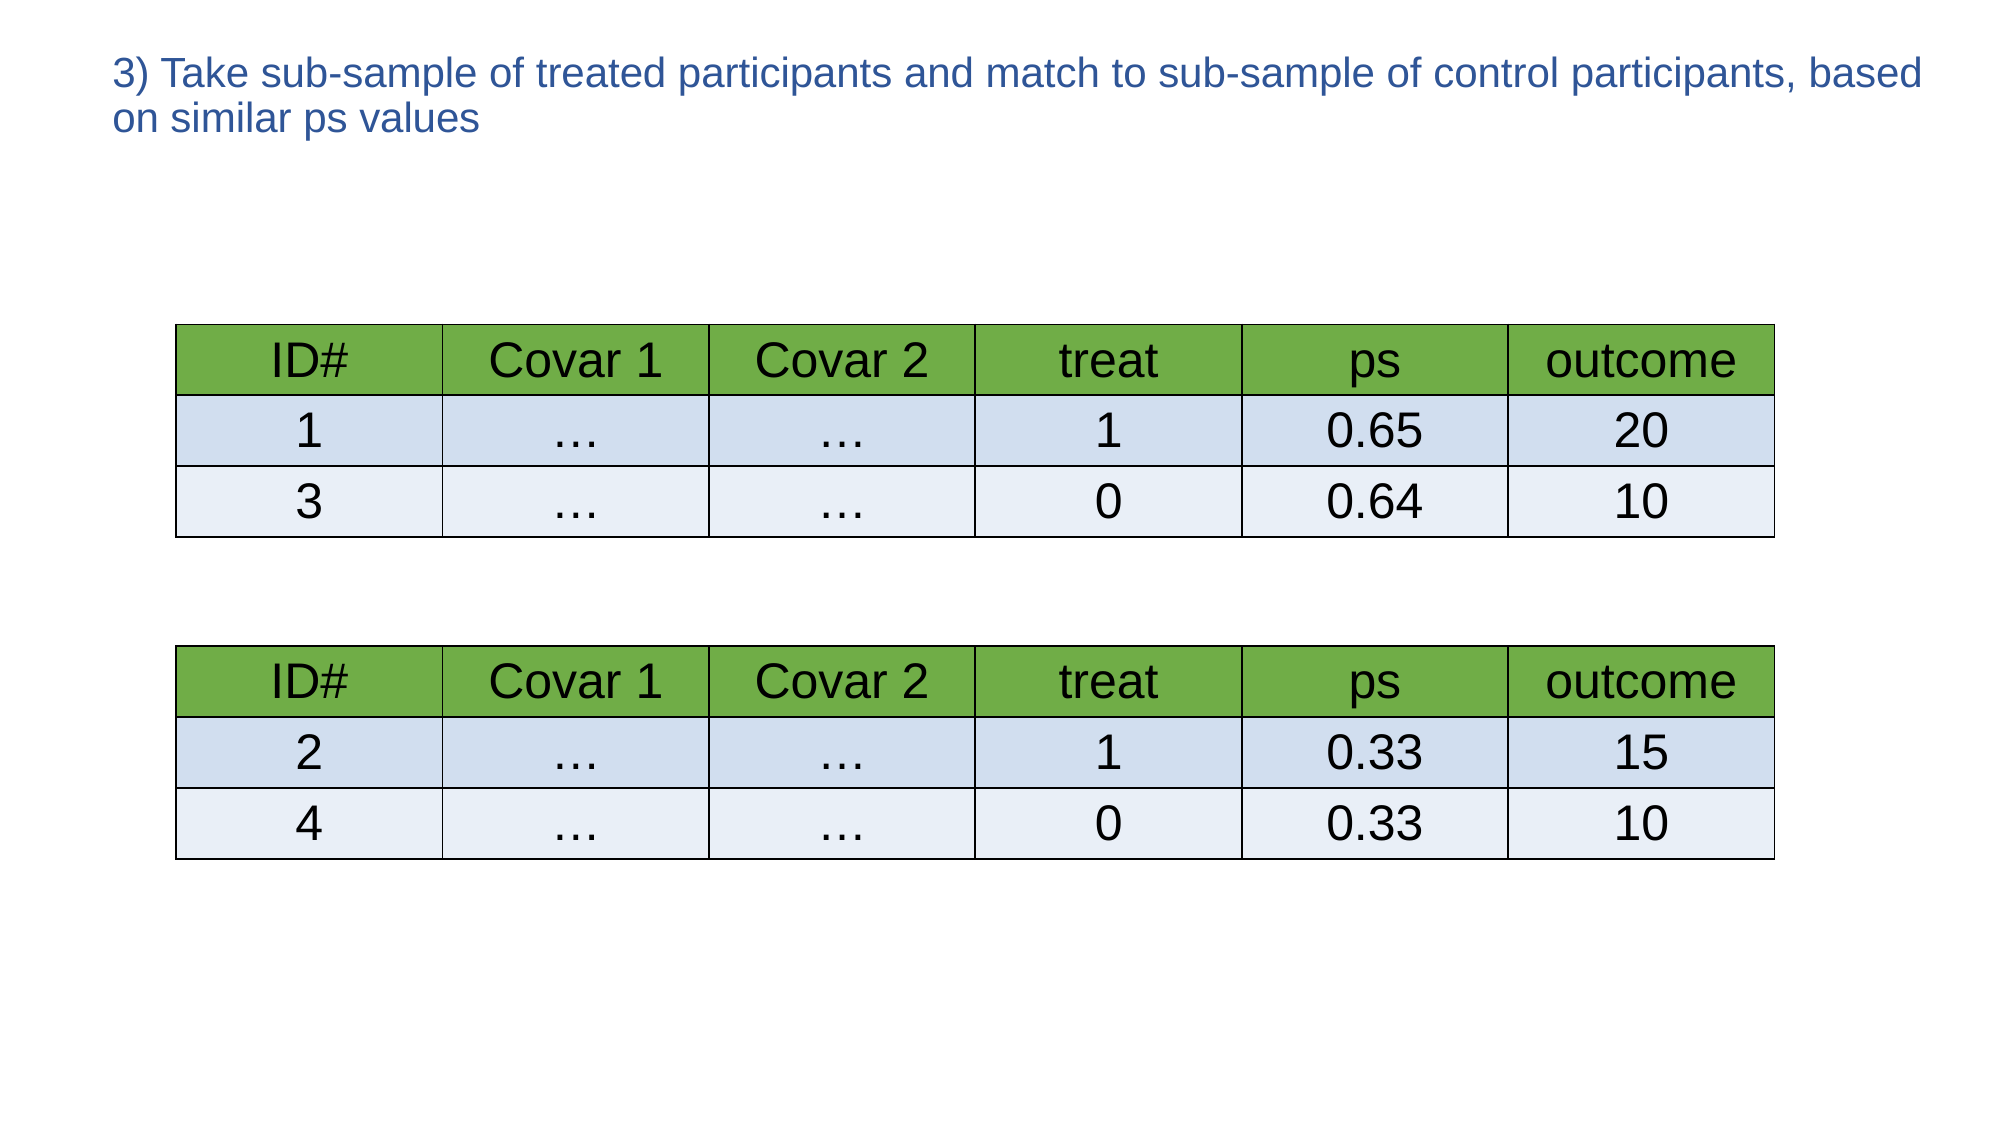

3) Take sub-sample of treated participants and match to sub-sample of control participants, based on similar ps values

| ID# | Covar 1 | Covar 2 | treat | ps | outcome |
| --- | --- | --- | --- | --- | --- |
| 1 | … | … | 1 | 0.65 | 20 |
| 3 | … | … | 0 | 0.64 | 10 |
| ID# | Covar 1 | Covar 2 | treat | ps | outcome |
| --- | --- | --- | --- | --- | --- |
| 2 | … | … | 1 | 0.33 | 15 |
| 4 | … | … | 0 | 0.33 | 10 |